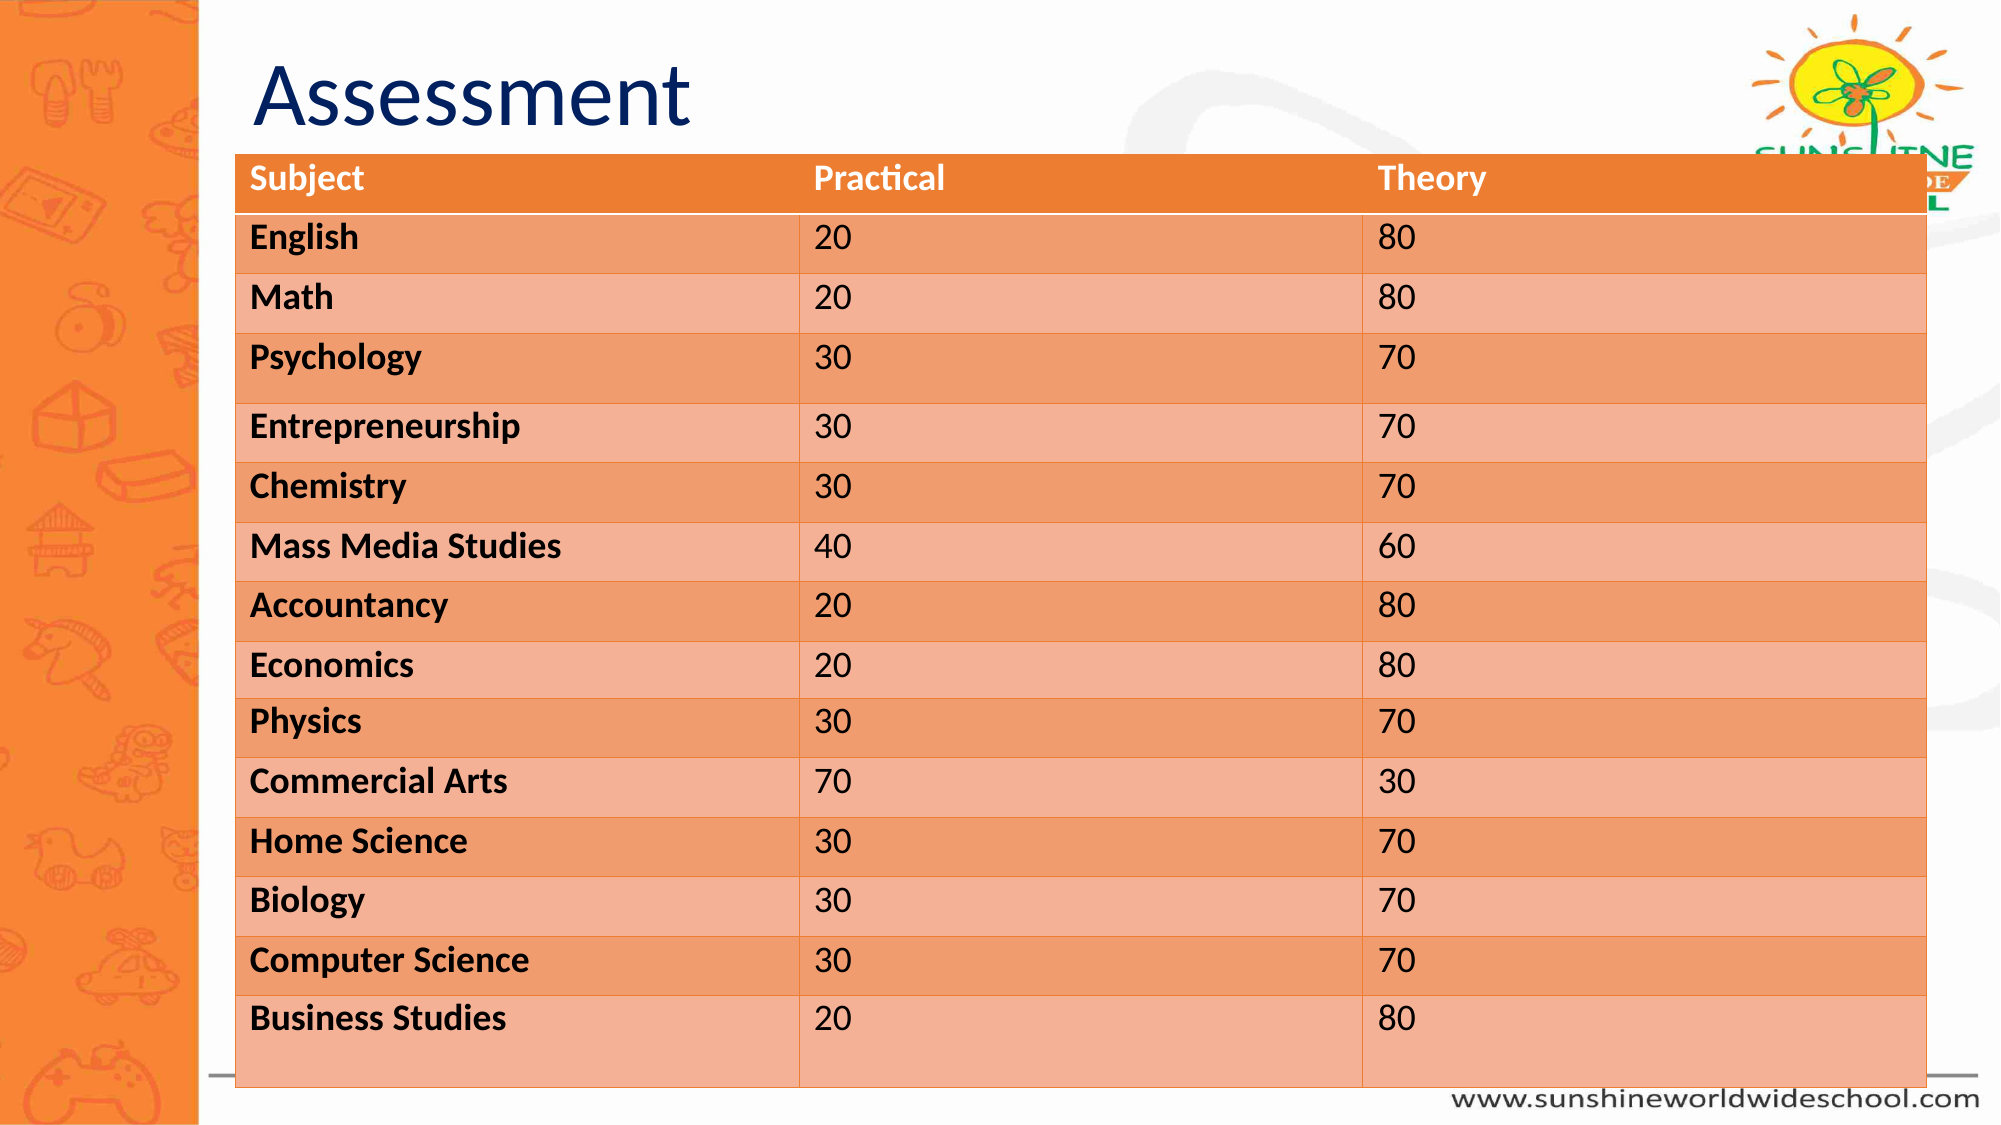

# Assessment
| Subject | Practical | Theory |
| --- | --- | --- |
| English | 20 | 80 |
| Math | 20 | 80 |
| Psychology | 30 | 70 |
| Entrepreneurship | 30 | 70 |
| Chemistry | 30 | 70 |
| Mass Media Studies | 40 | 60 |
| Accountancy | 20 | 80 |
| Economics | 20 | 80 |
| Physics | 30 | 70 |
| Commercial Arts | 70 | 30 |
| Home Science | 30 | 70 |
| Biology | 30 | 70 |
| Computer Science | 30 | 70 |
| Business Studies | 20 | 80 |